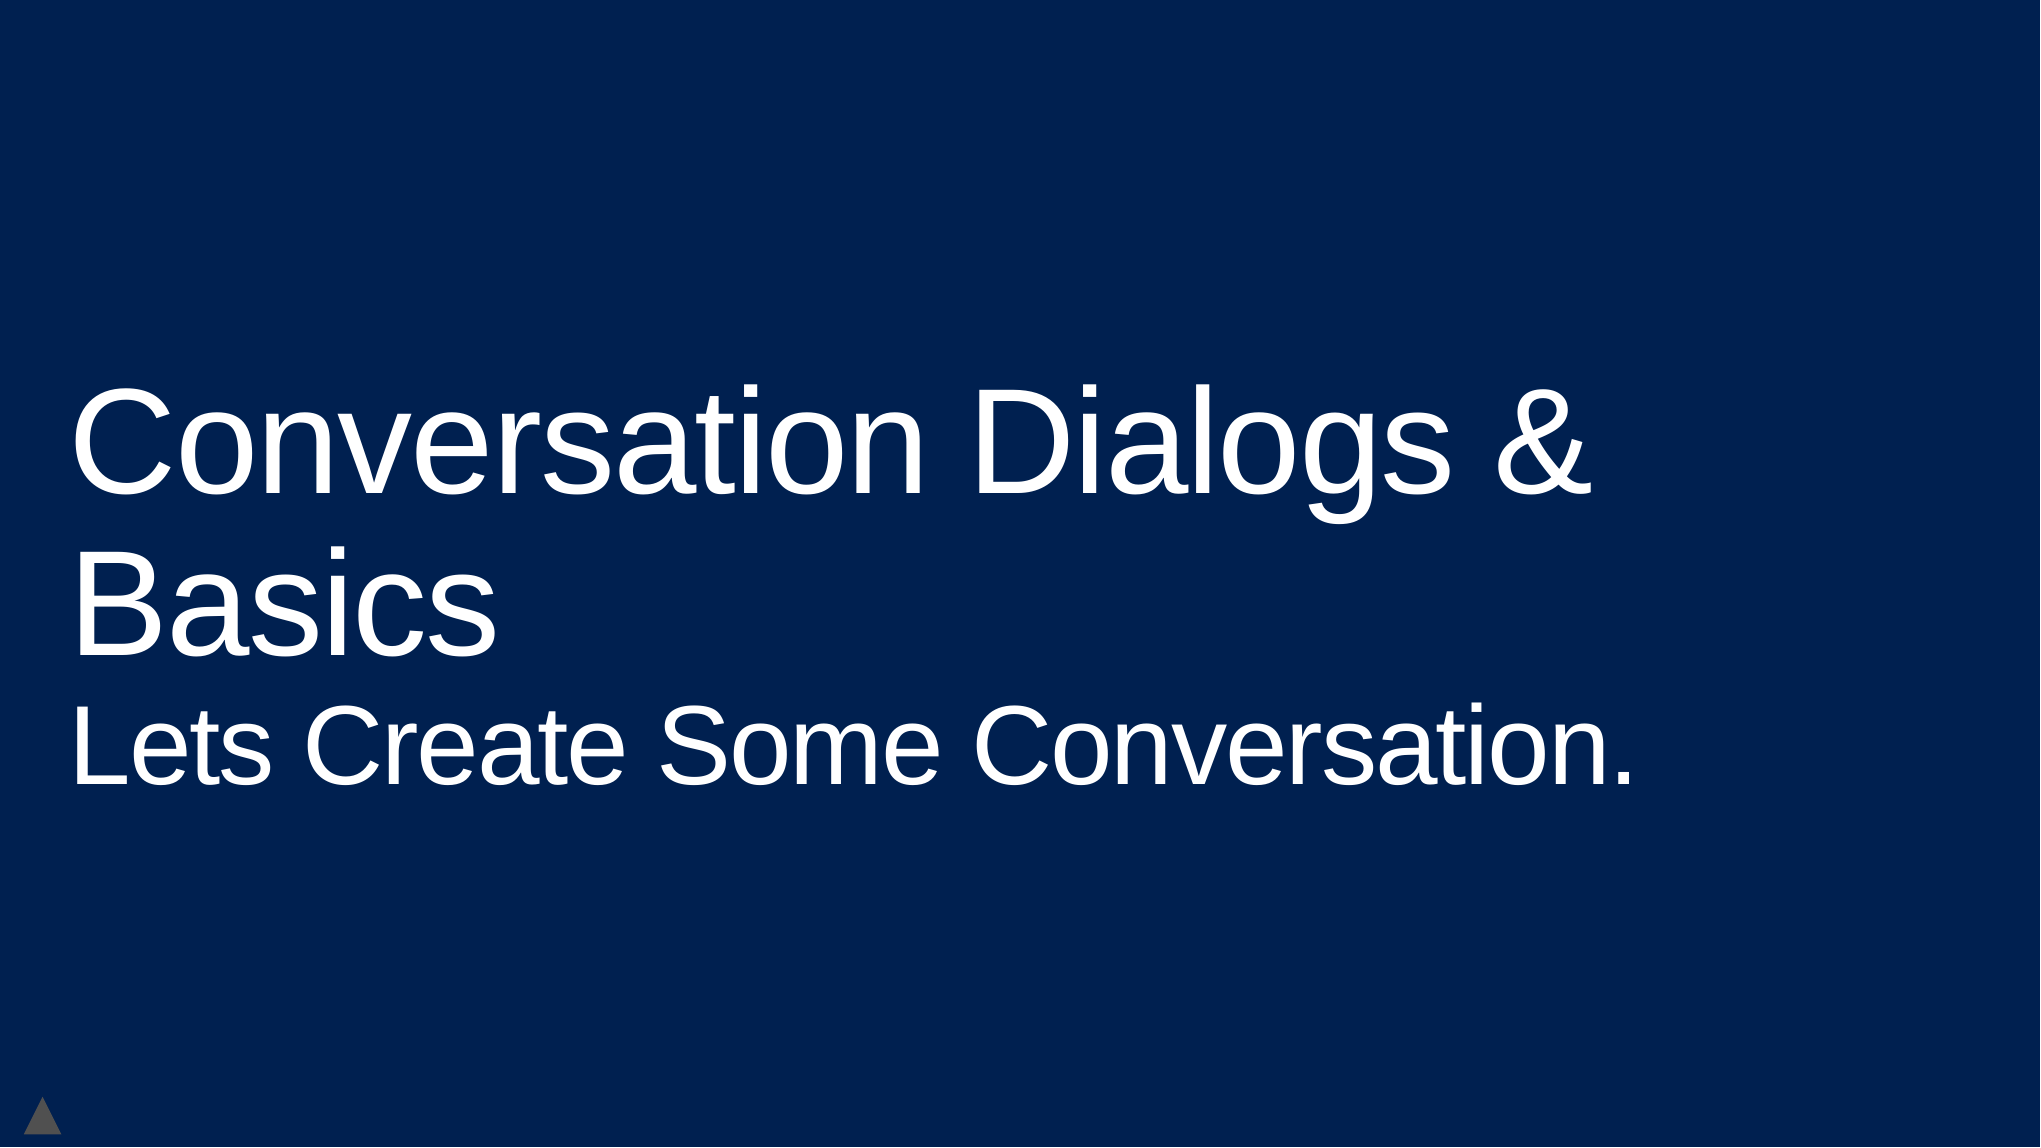

# Conversation Dialogs & Basics Lets Create Some Conversation.